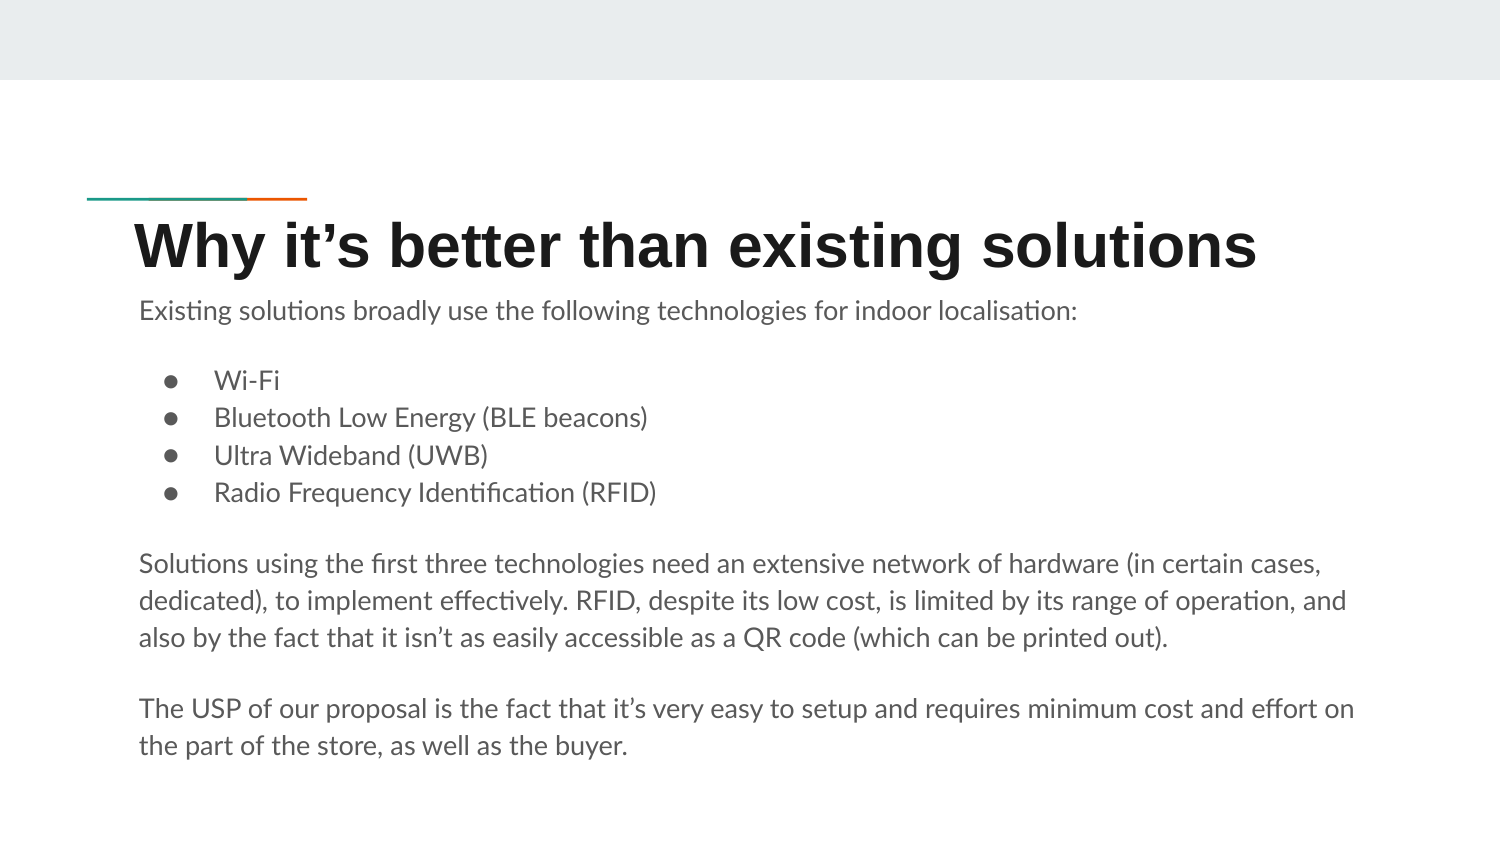

# Why it’s better than existing solutions
Existing solutions broadly use the following technologies for indoor localisation:
Wi-Fi
Bluetooth Low Energy (BLE beacons)
Ultra Wideband (UWB)
Radio Frequency Identification (RFID)
Solutions using the first three technologies need an extensive network of hardware (in certain cases, dedicated), to implement effectively. RFID, despite its low cost, is limited by its range of operation, and also by the fact that it isn’t as easily accessible as a QR code (which can be printed out).
The USP of our proposal is the fact that it’s very easy to setup and requires minimum cost and effort on the part of the store, as well as the buyer.